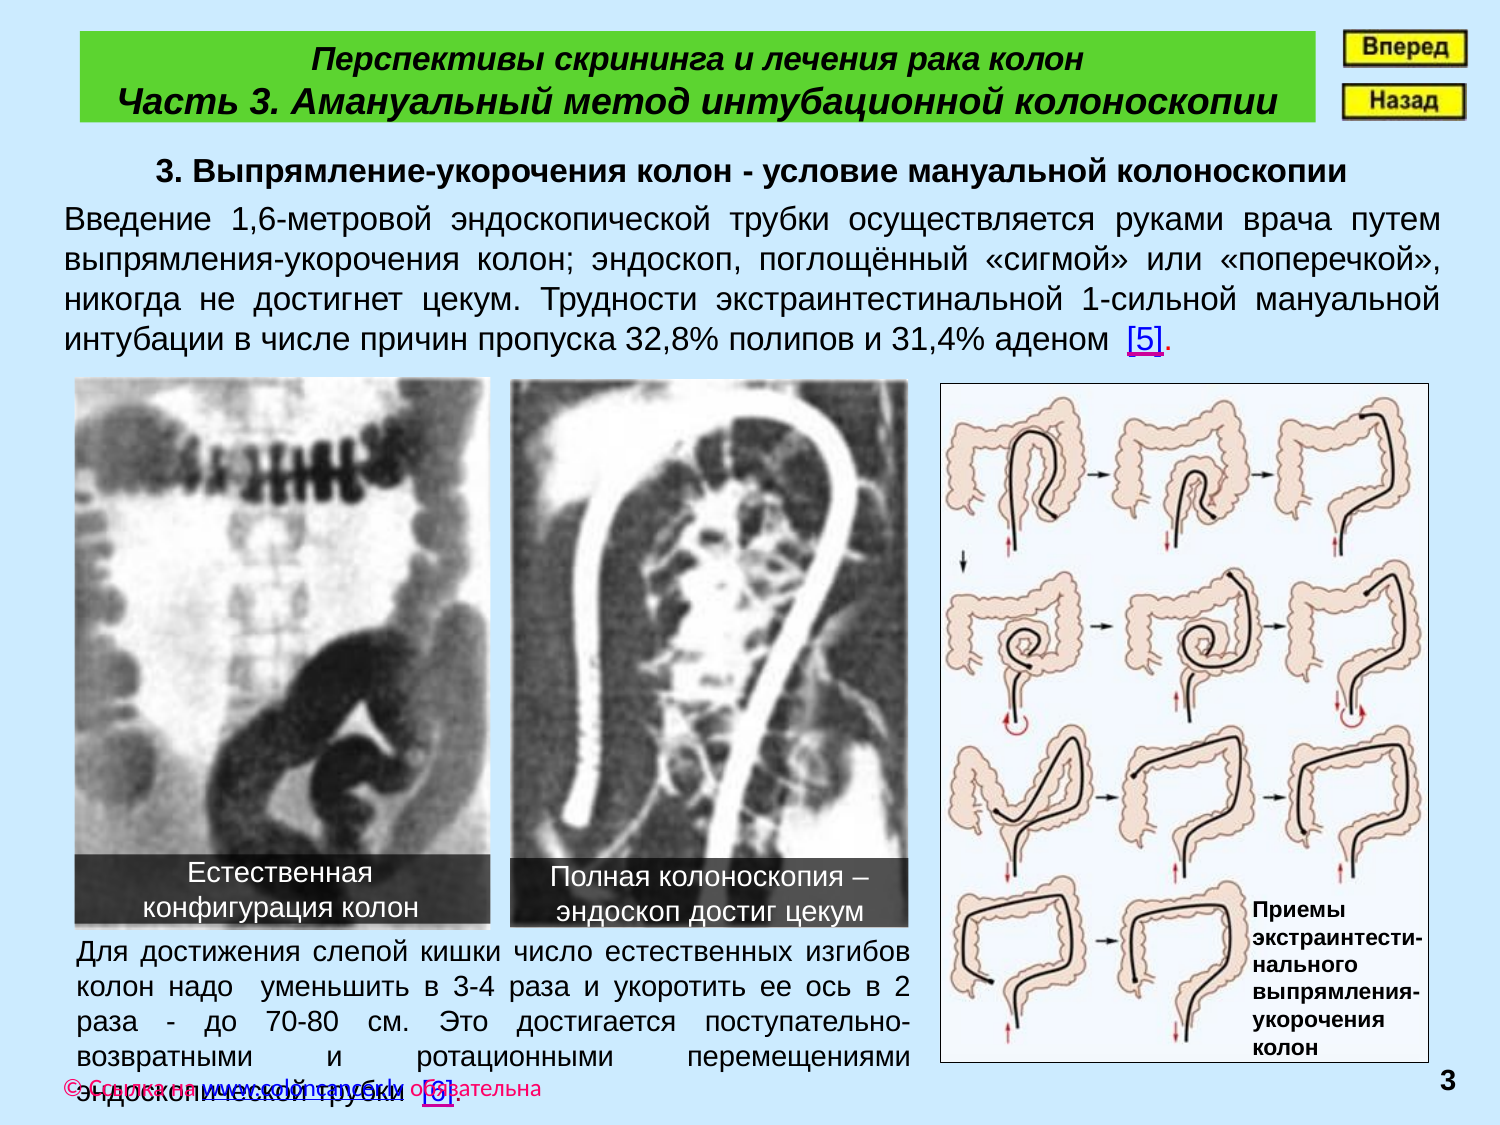

Перспективы скрининга и лечения рака колон
Часть 3. Амануальный метод интубационной колоноскопии

3. Выпрямление-укорочения колон - условие мануальной колоноскопии
Введение 1,6-метровой эндоскопической трубки осуществляется руками врача путем выпрямления-укорочения колон; эндоскоп, поглощённый «сигмой» или «поперечкой», никогда не достигнет цекум. Трудности экстраинтестинальной 1-сильной мануальной интубации в числе причин пропуска 32,8% полипов и 31,4% аденом [5].

Естественная
конфигурация колон
Полная колоноскопия –
эндоскоп достиг цекум
Приемы  экстраинтести-нального выпрямления-укорочения
колон
Для достижения слепой кишки число естественных изгибов колон надо  уменьшить в 3-4 раза и укоротить ее ось в 2 раза - до 70-80 см. Это достигается поступательно-возвратными и ротационными перемещениями эндоскопической трубки  [6].
3
© Ссылка на www.coloncancer.lv обязательна